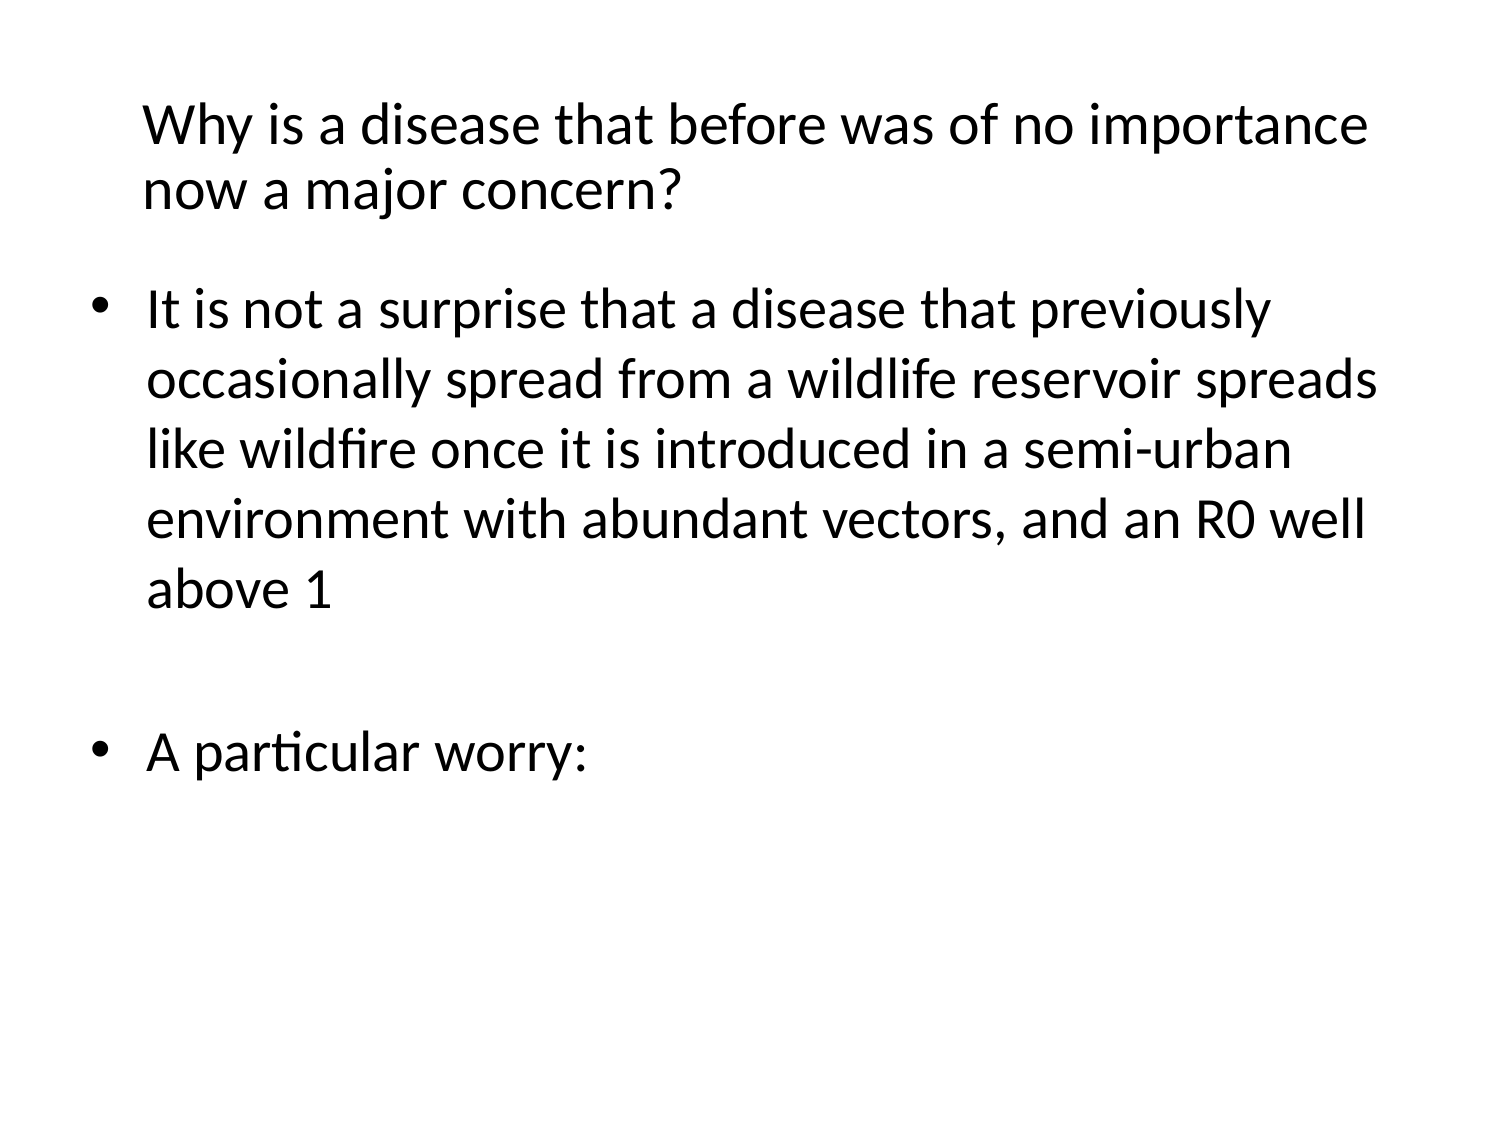

#
Why is a disease that before was of no importance now a major concern?
It is not a surprise that a disease that previously occasionally spread from a wildlife reservoir spreads like wildfire once it is introduced in a semi-urban environment with abundant vectors, and an R0 well above 1

A particular worry: